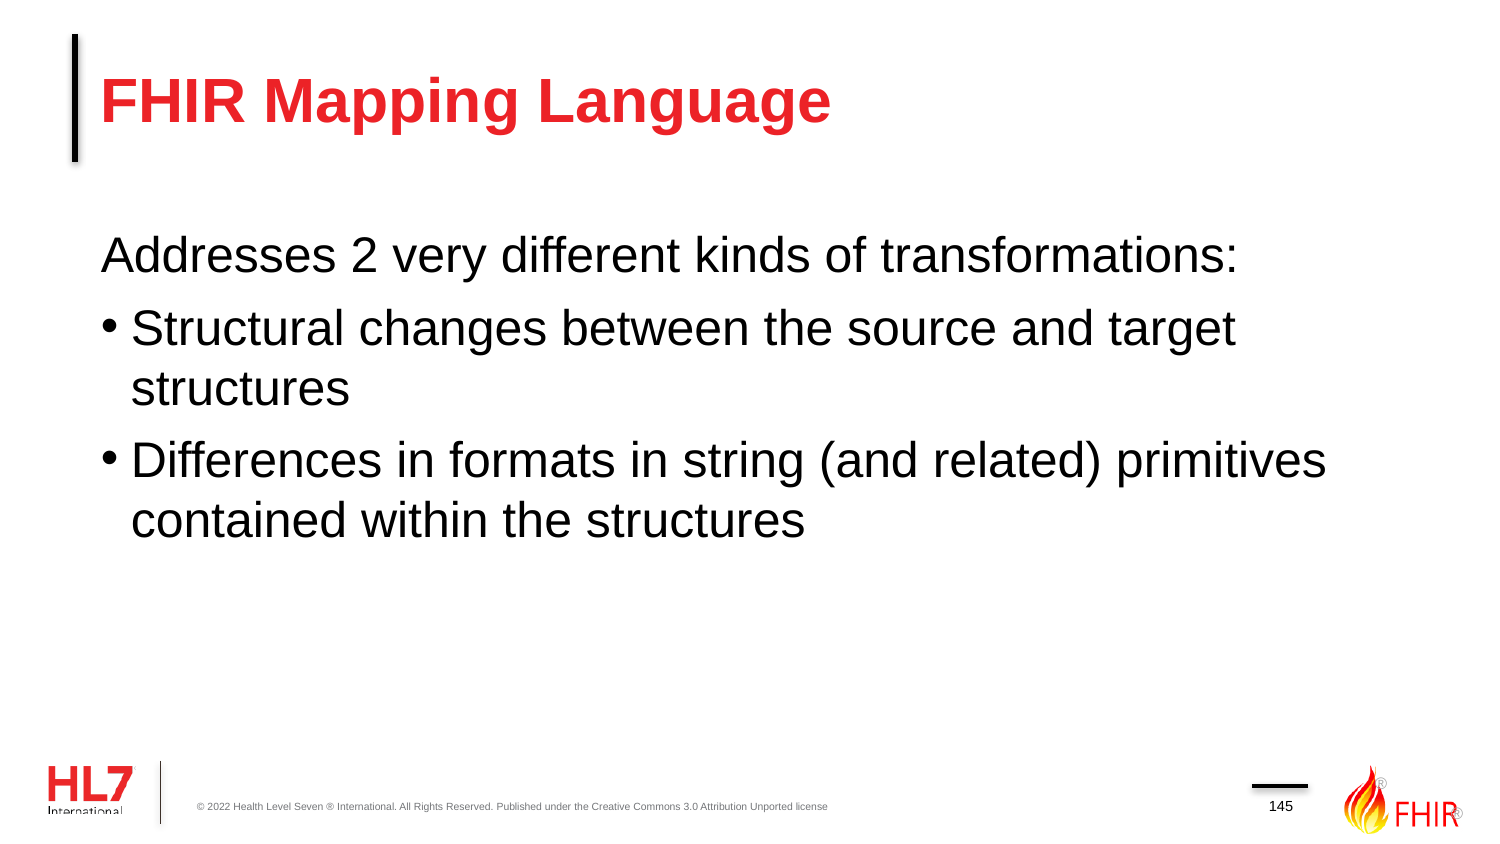

# FHIR Mapping Language
Addresses 2 very different kinds of transformations:
Structural changes between the source and target structures
Differences in formats in string (and related) primitives contained within the structures

145
© 2022 Health Level Seven ® International. All Rights Reserved. Published under the Creative Commons 3.0 Attribution Unported license